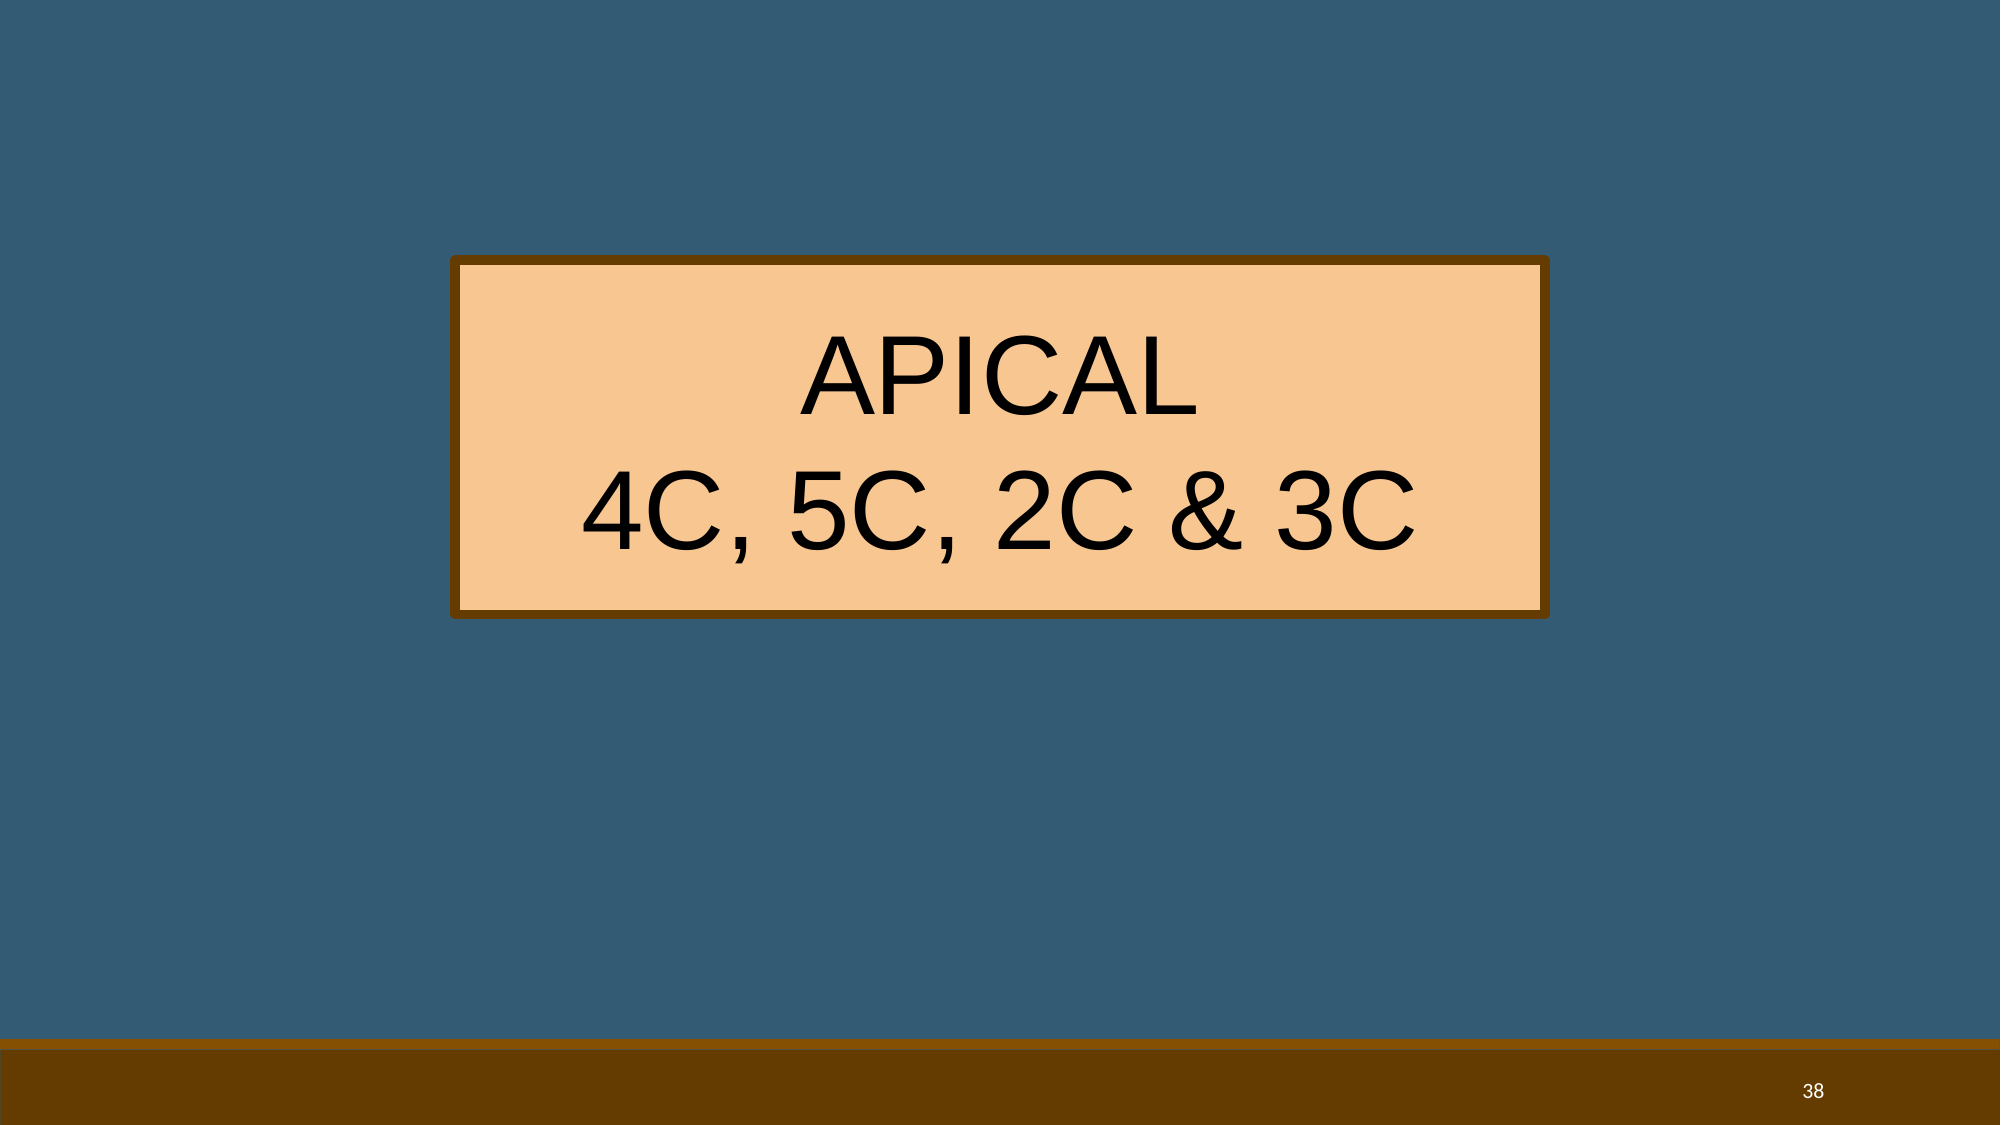

APICAL
4C, 5C, 2C & 3C

38